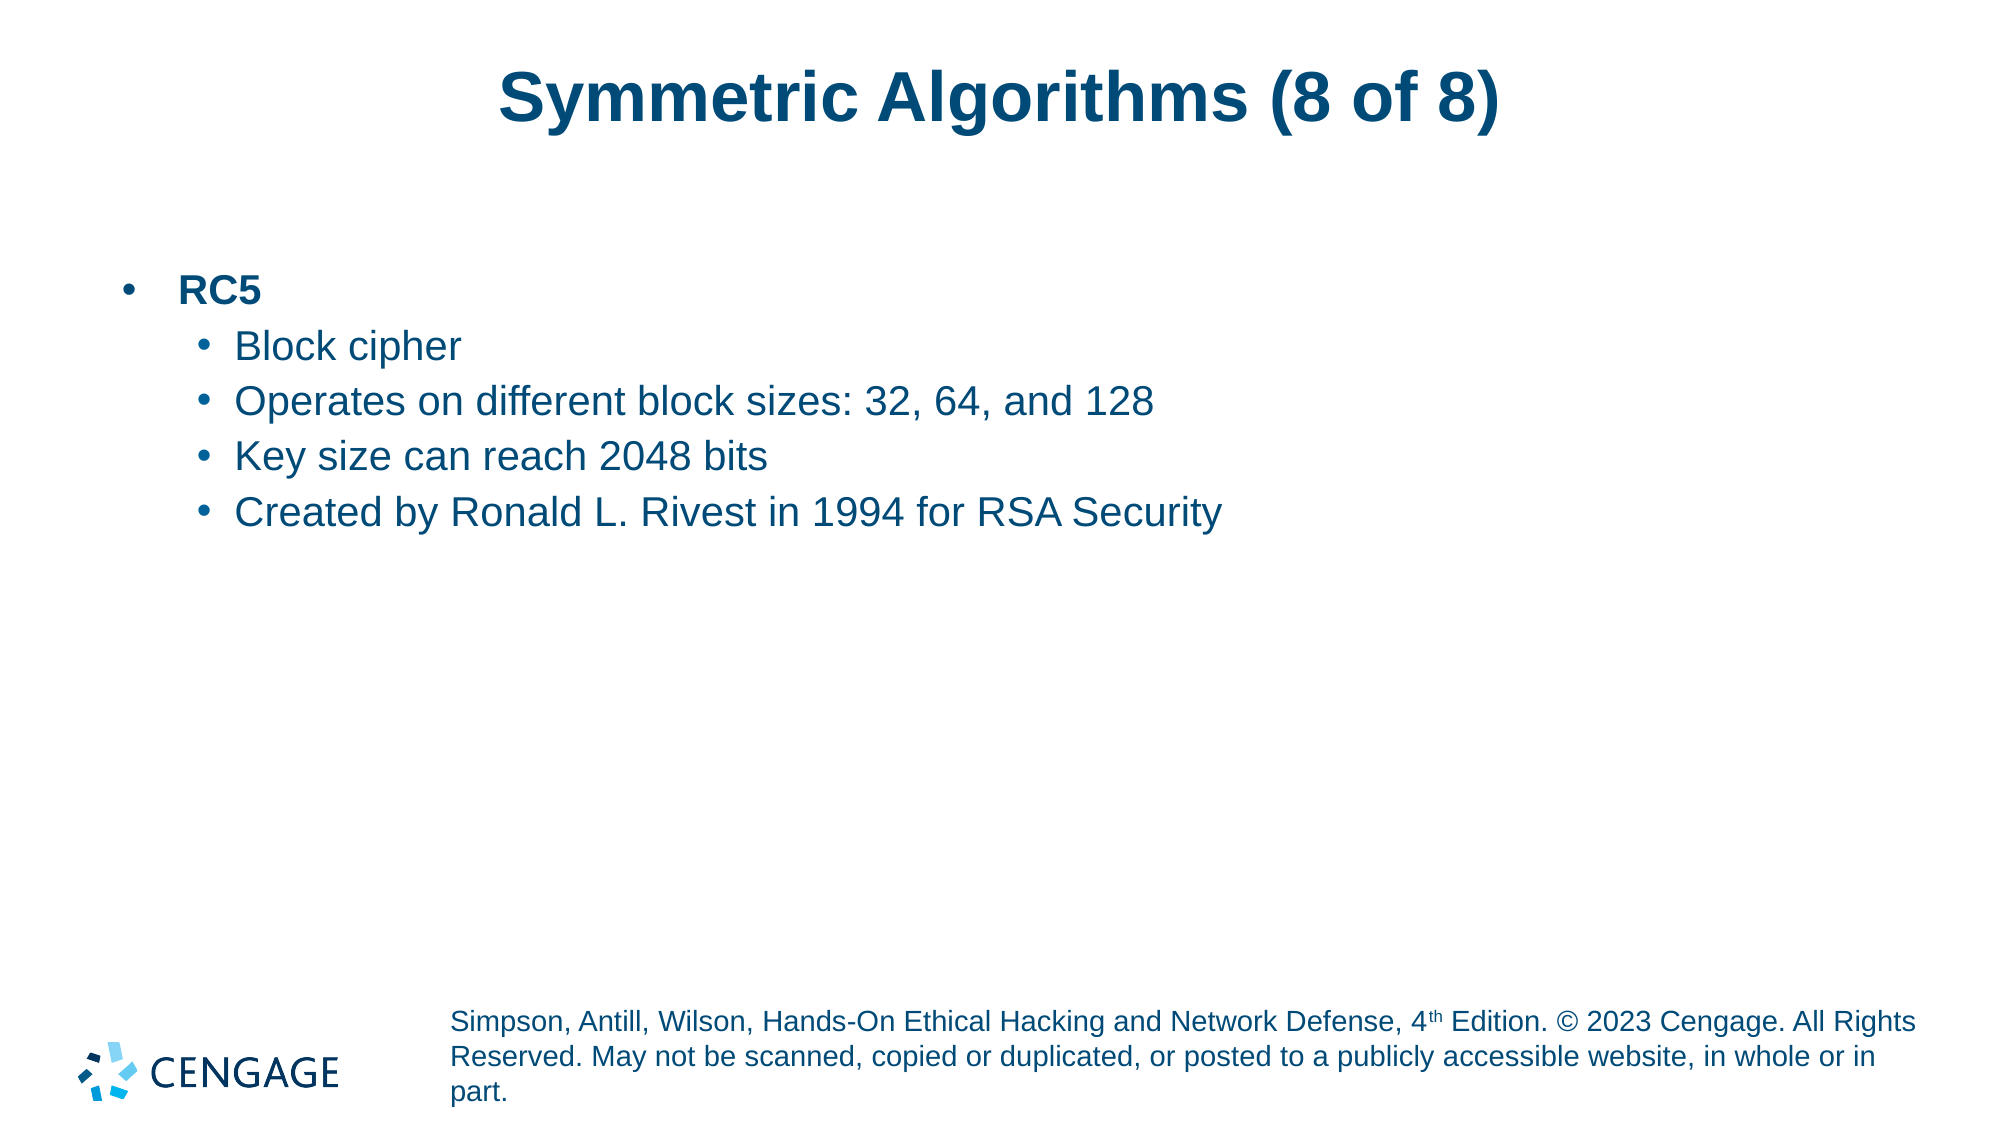

# Symmetric Algorithms (8 of 8)
RC5
Block cipher
Operates on different block sizes: 32, 64, and 128
Key size can reach 2048 bits
Created by Ronald L. Rivest in 1994 for RSA Security